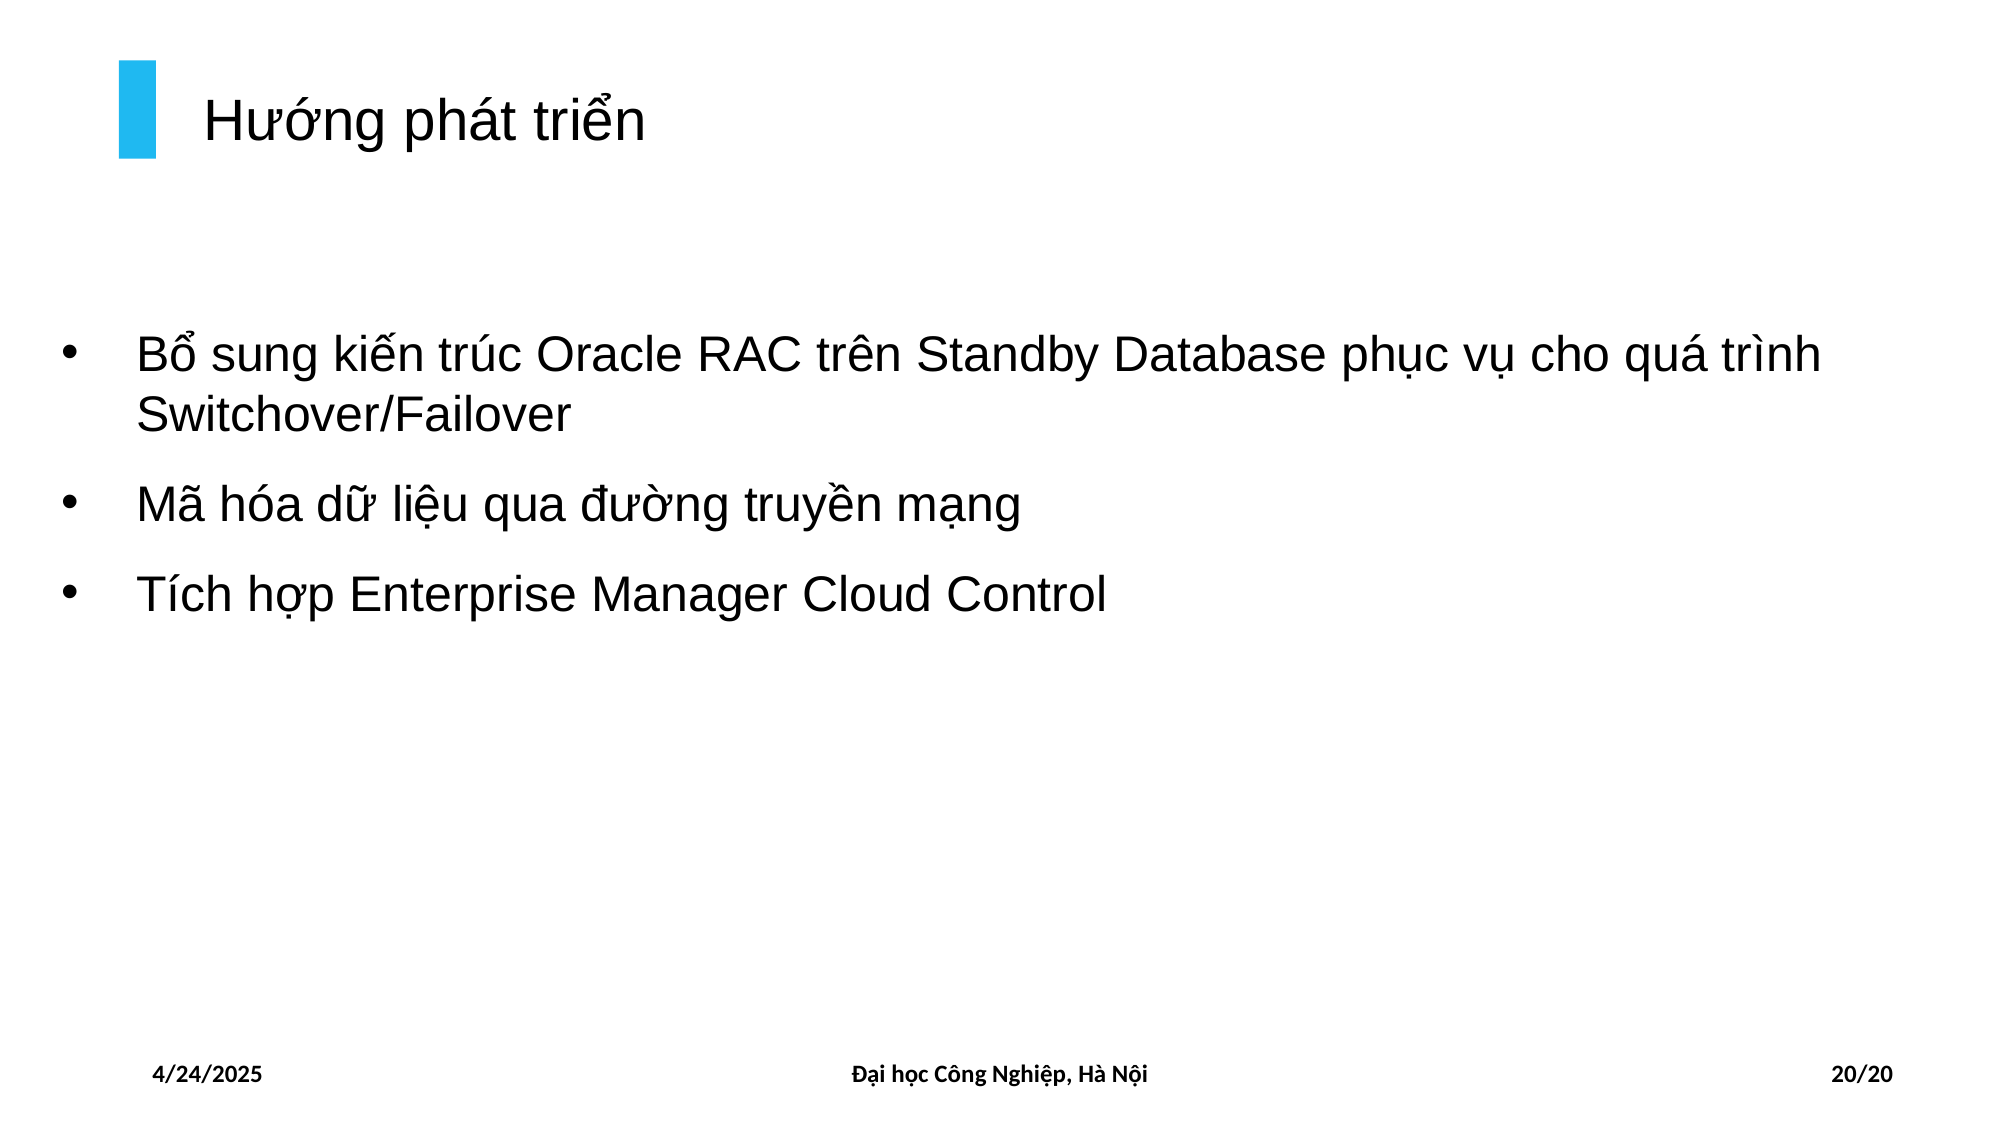

Hướng phát triển
Bổ sung kiến trúc Oracle RAC trên Standby Database phục vụ cho quá trình Switchover/Failover
Mã hóa dữ liệu qua đường truyền mạng
Tích hợp Enterprise Manager Cloud Control
4/24/2025
Đại học Công Nghiệp, Hà Nội
20/20